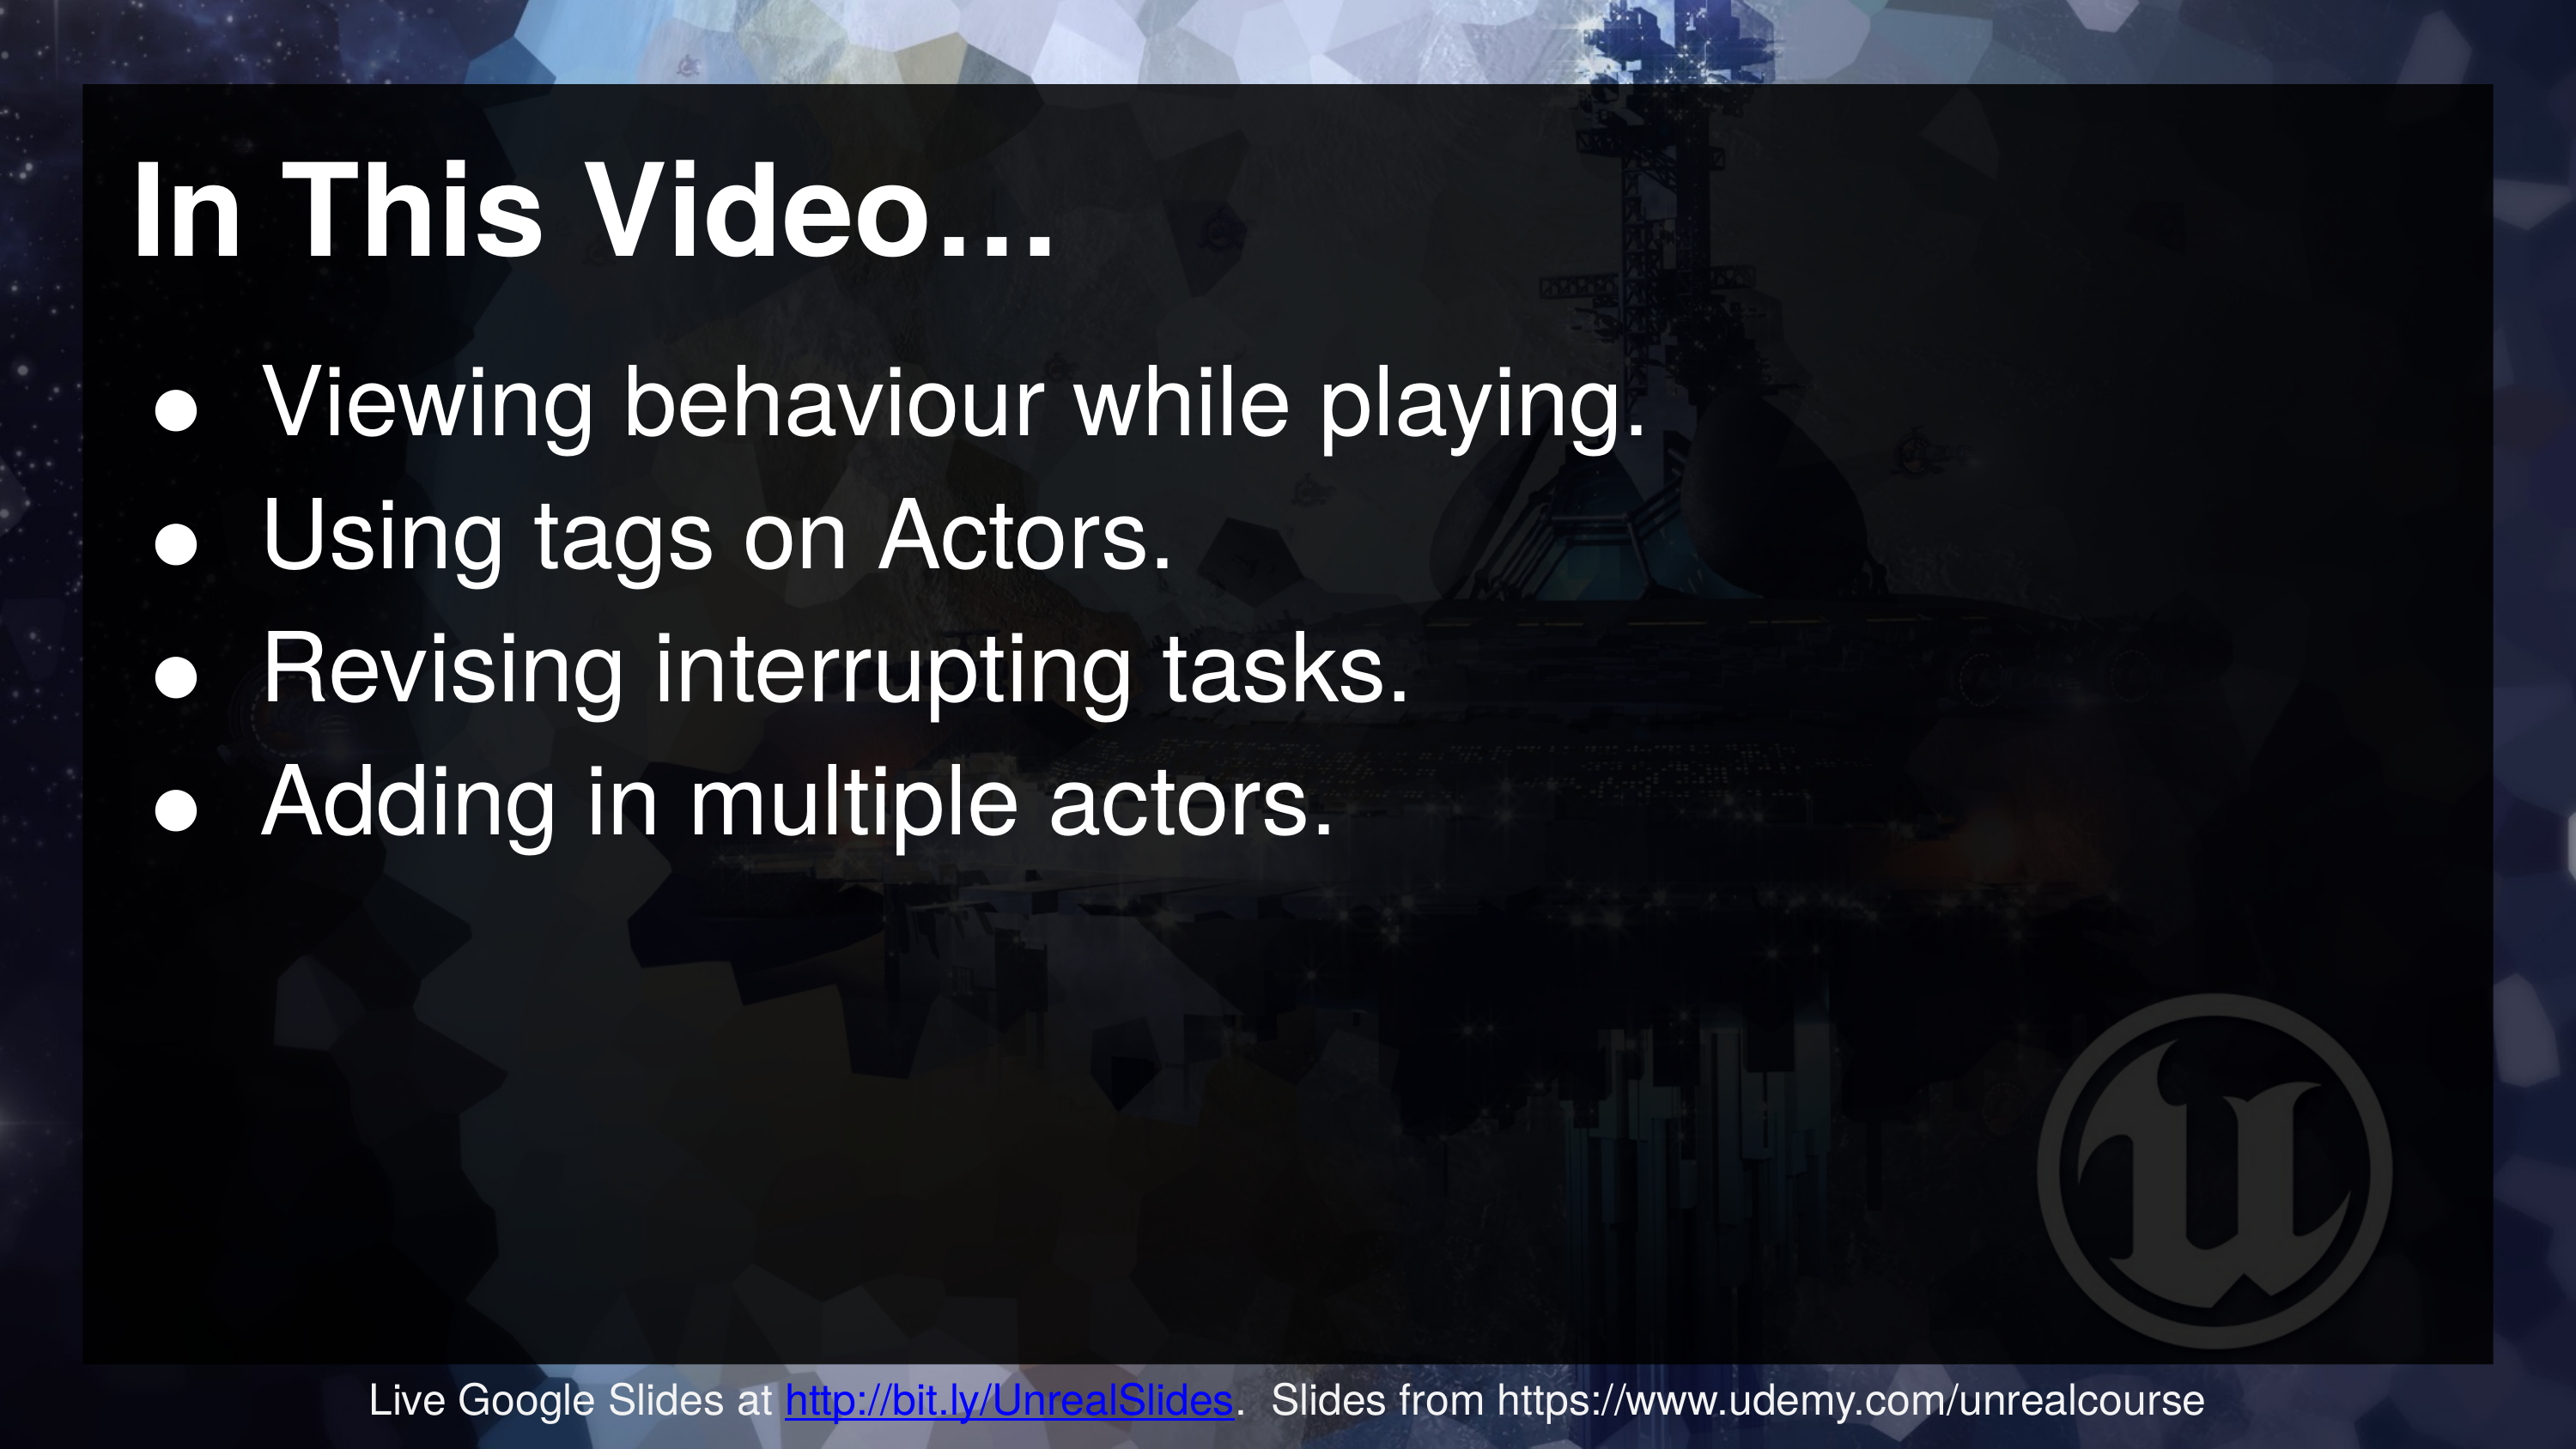

# In This Video…
Viewing behaviour while playing.
Using tags on Actors.
Revising interrupting tasks.
Adding in multiple actors.